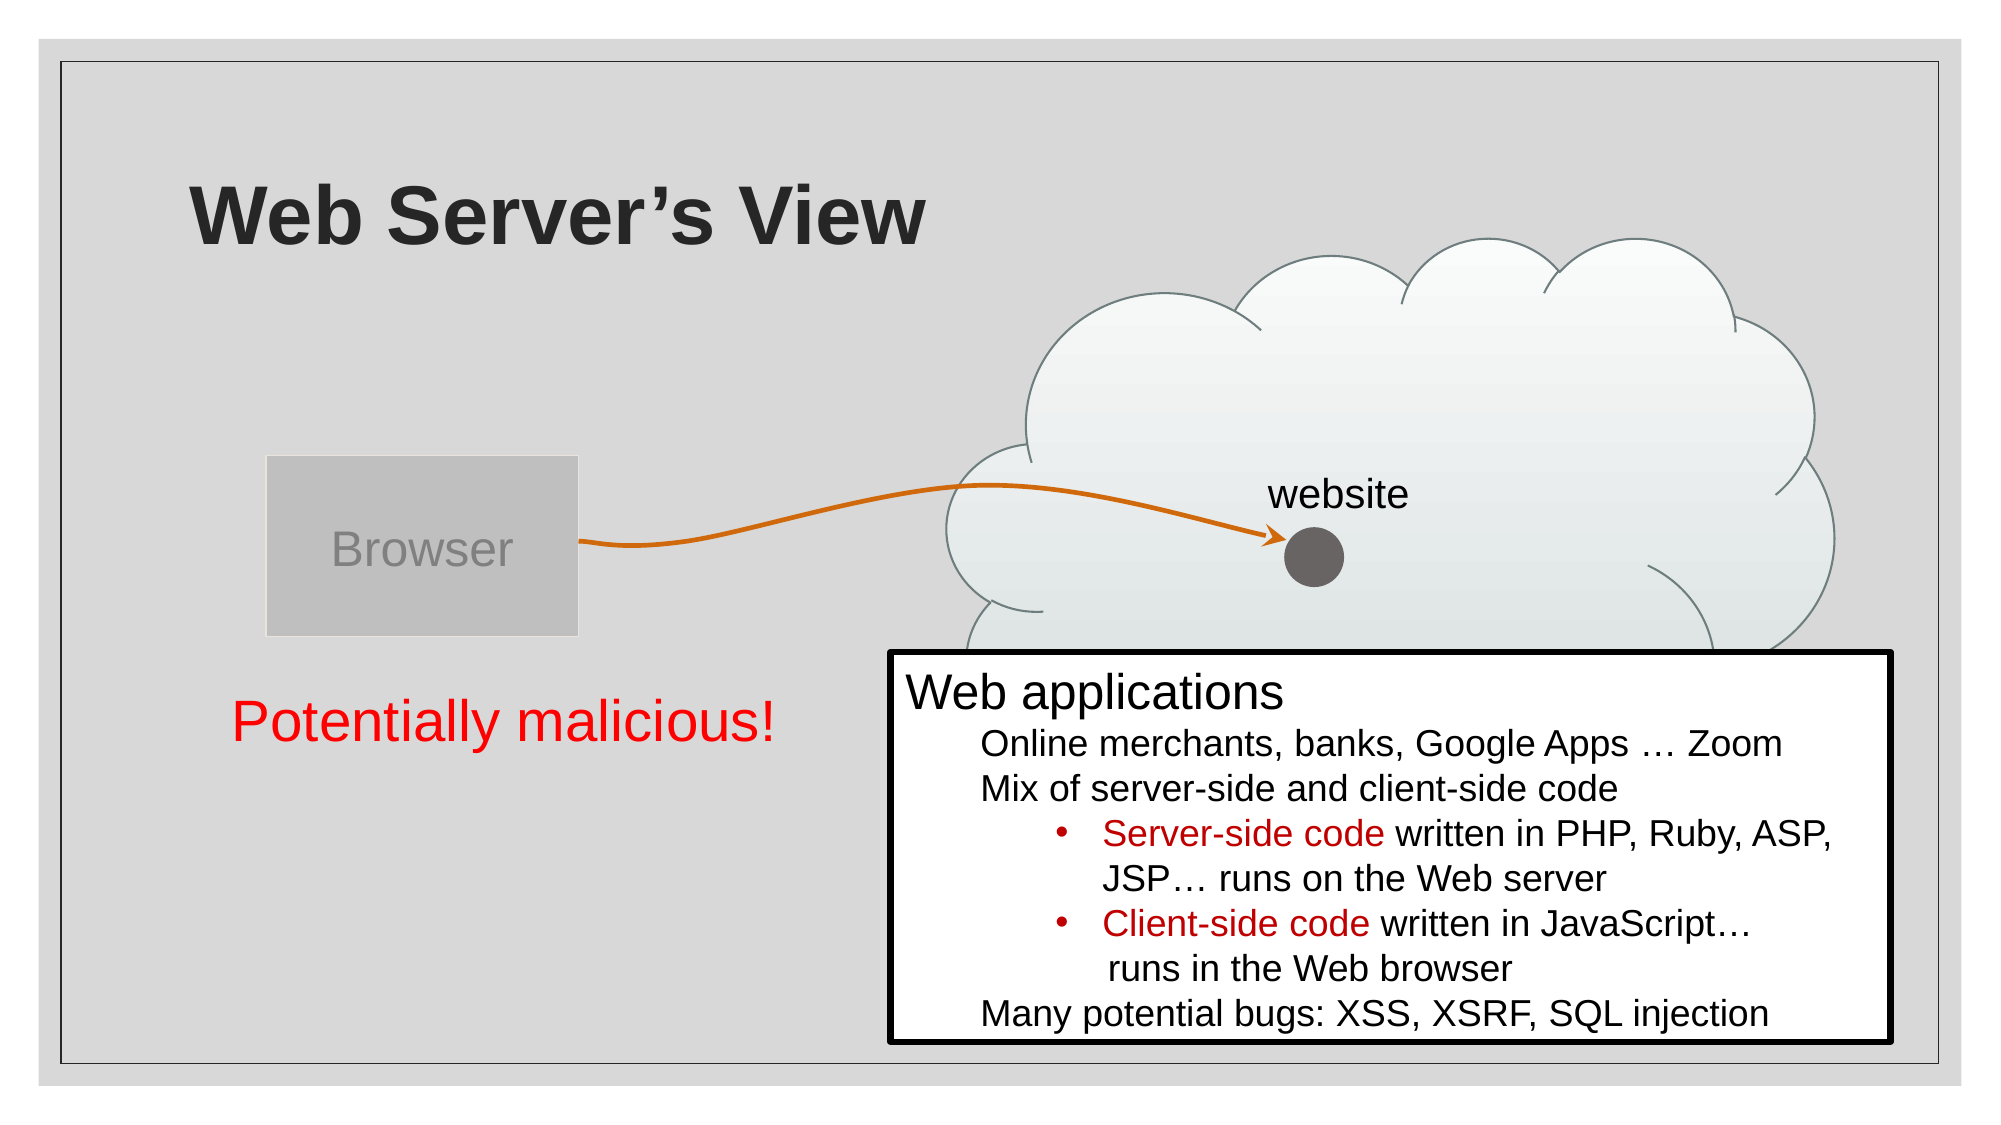

# Web Server’s View

Browser
website

Web applications
Online merchants, banks, Google Apps … Zoom
Mix of server-side and client-side code
Server-side code written in PHP, Ruby, ASP, JSP… runs on the Web server
Client-side code written in JavaScript…
     runs in the Web browser
Many potential bugs: XSS, XSRF, SQL injection
Potentially malicious!